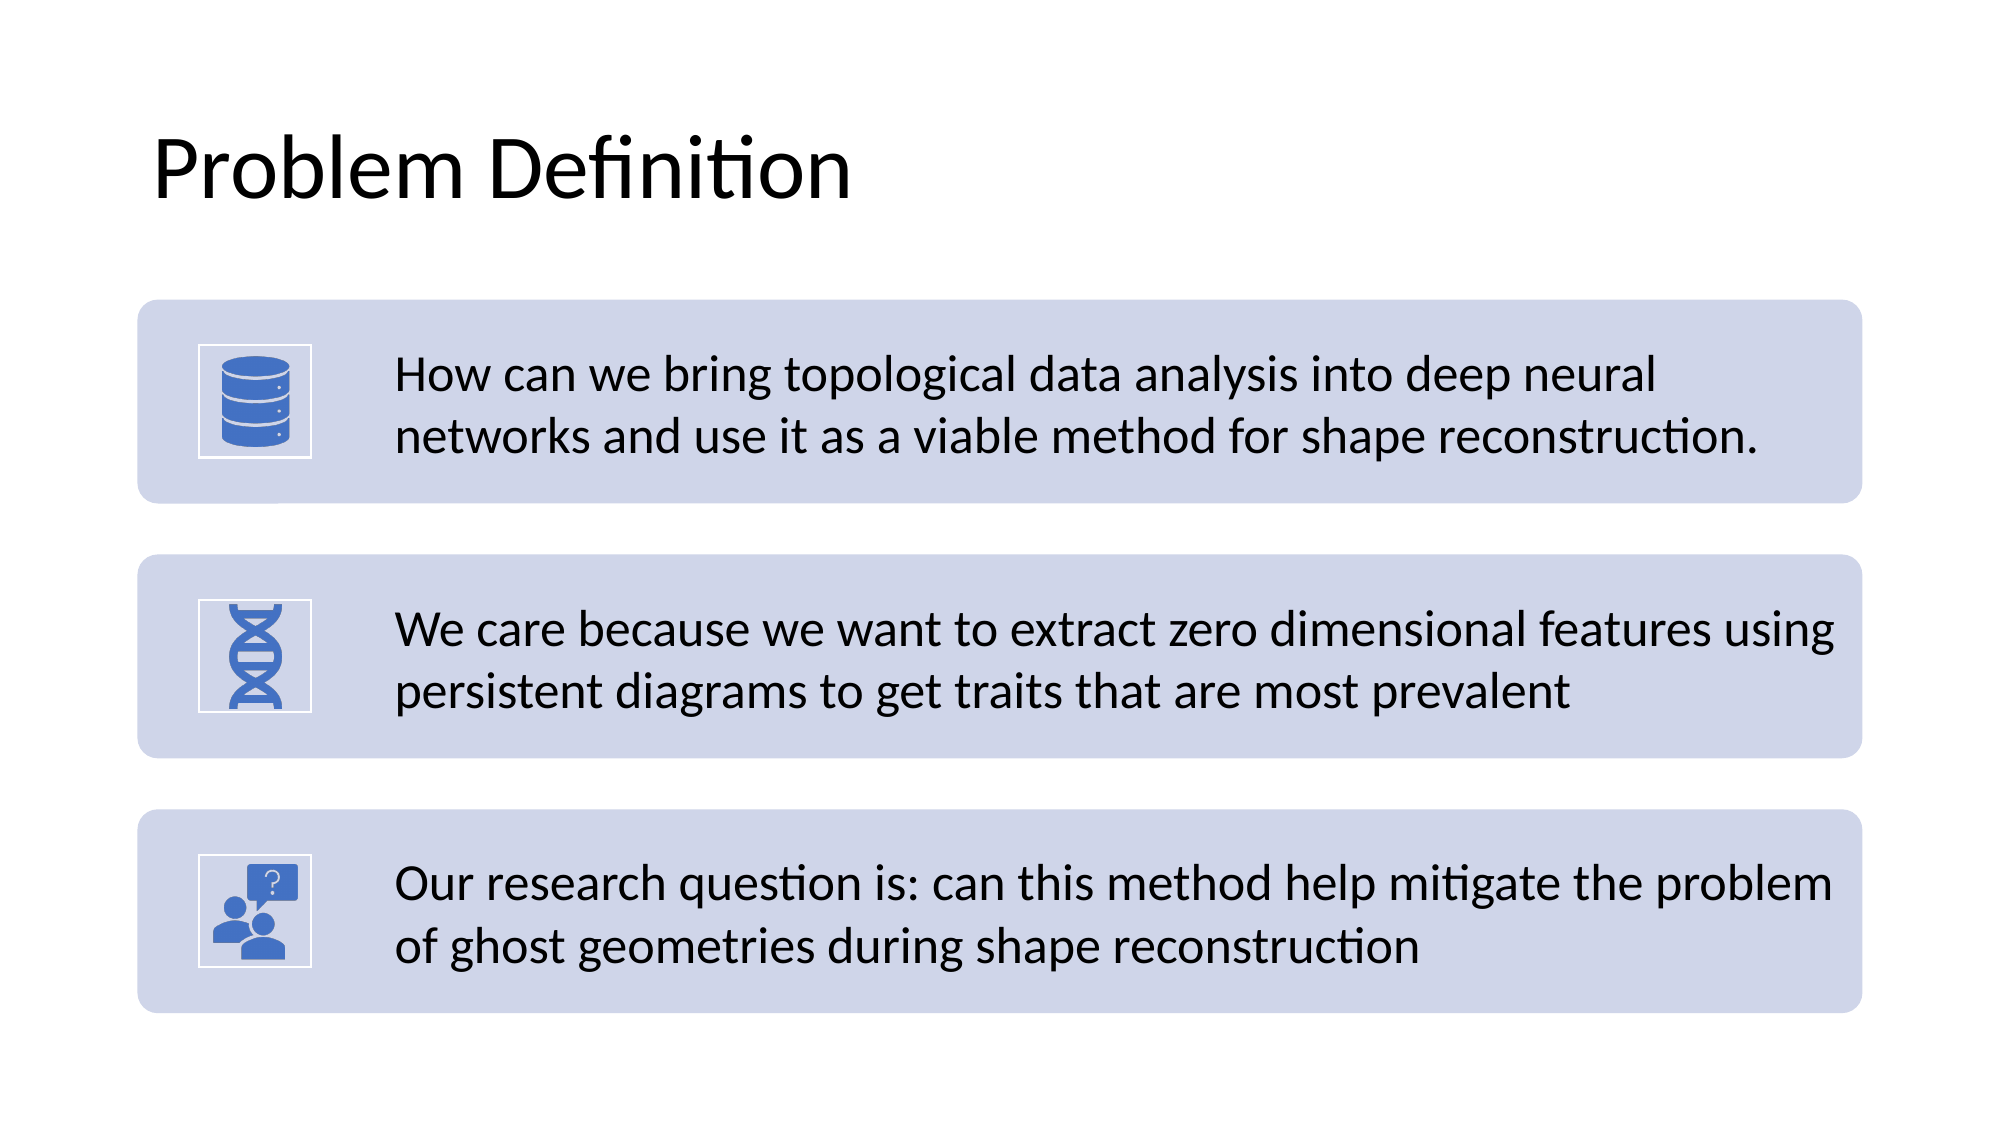

# Problem Definition
How can we bring topological data analysis into deep neural networks and use it as a viable method for shape reconstruction.
We care because we want to extract zero dimensional features using persistent diagrams to get traits that are most prevalent
Our research question is: can this method help mitigate the problem of ghost geometries during shape reconstruction